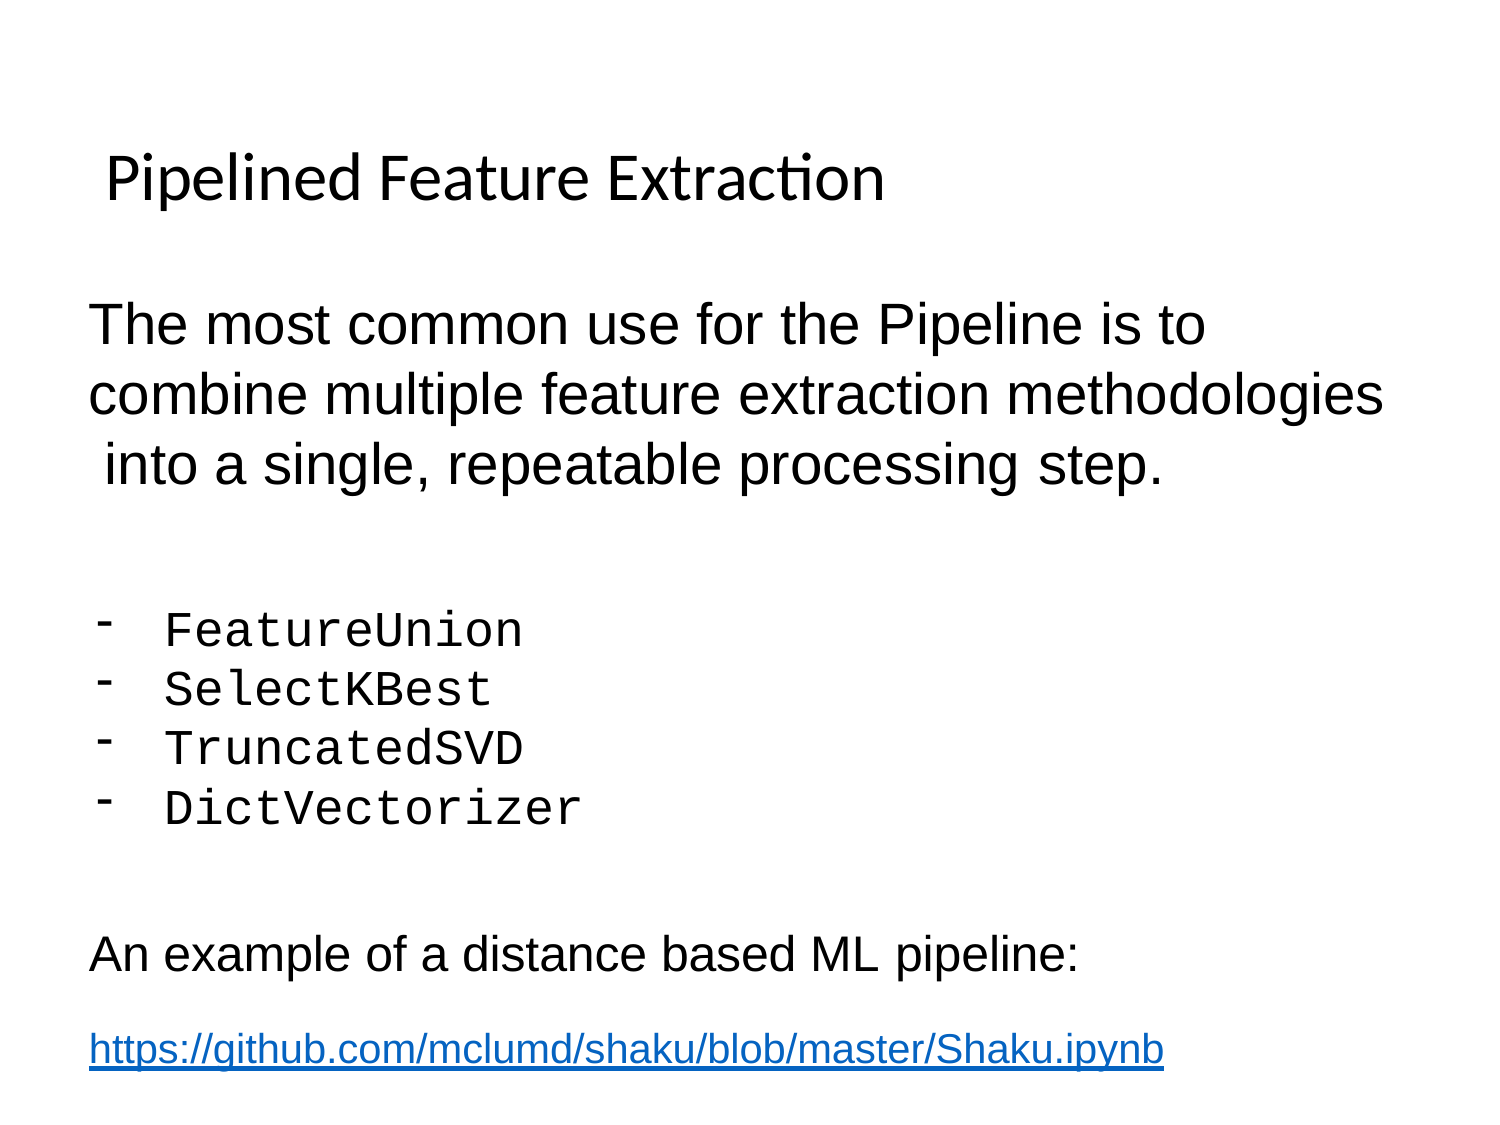

# Pipelined Feature Extraction
The most common use for the Pipeline is to  combine multiple feature extraction methodologies  into a single, repeatable processing step.

FeatureUnion
SelectKBest
TruncatedSVD
DictVectorizer

An example of a distance based ML pipeline:
https://github.com/mclumd/shaku/blob/master/Shaku.ipynb